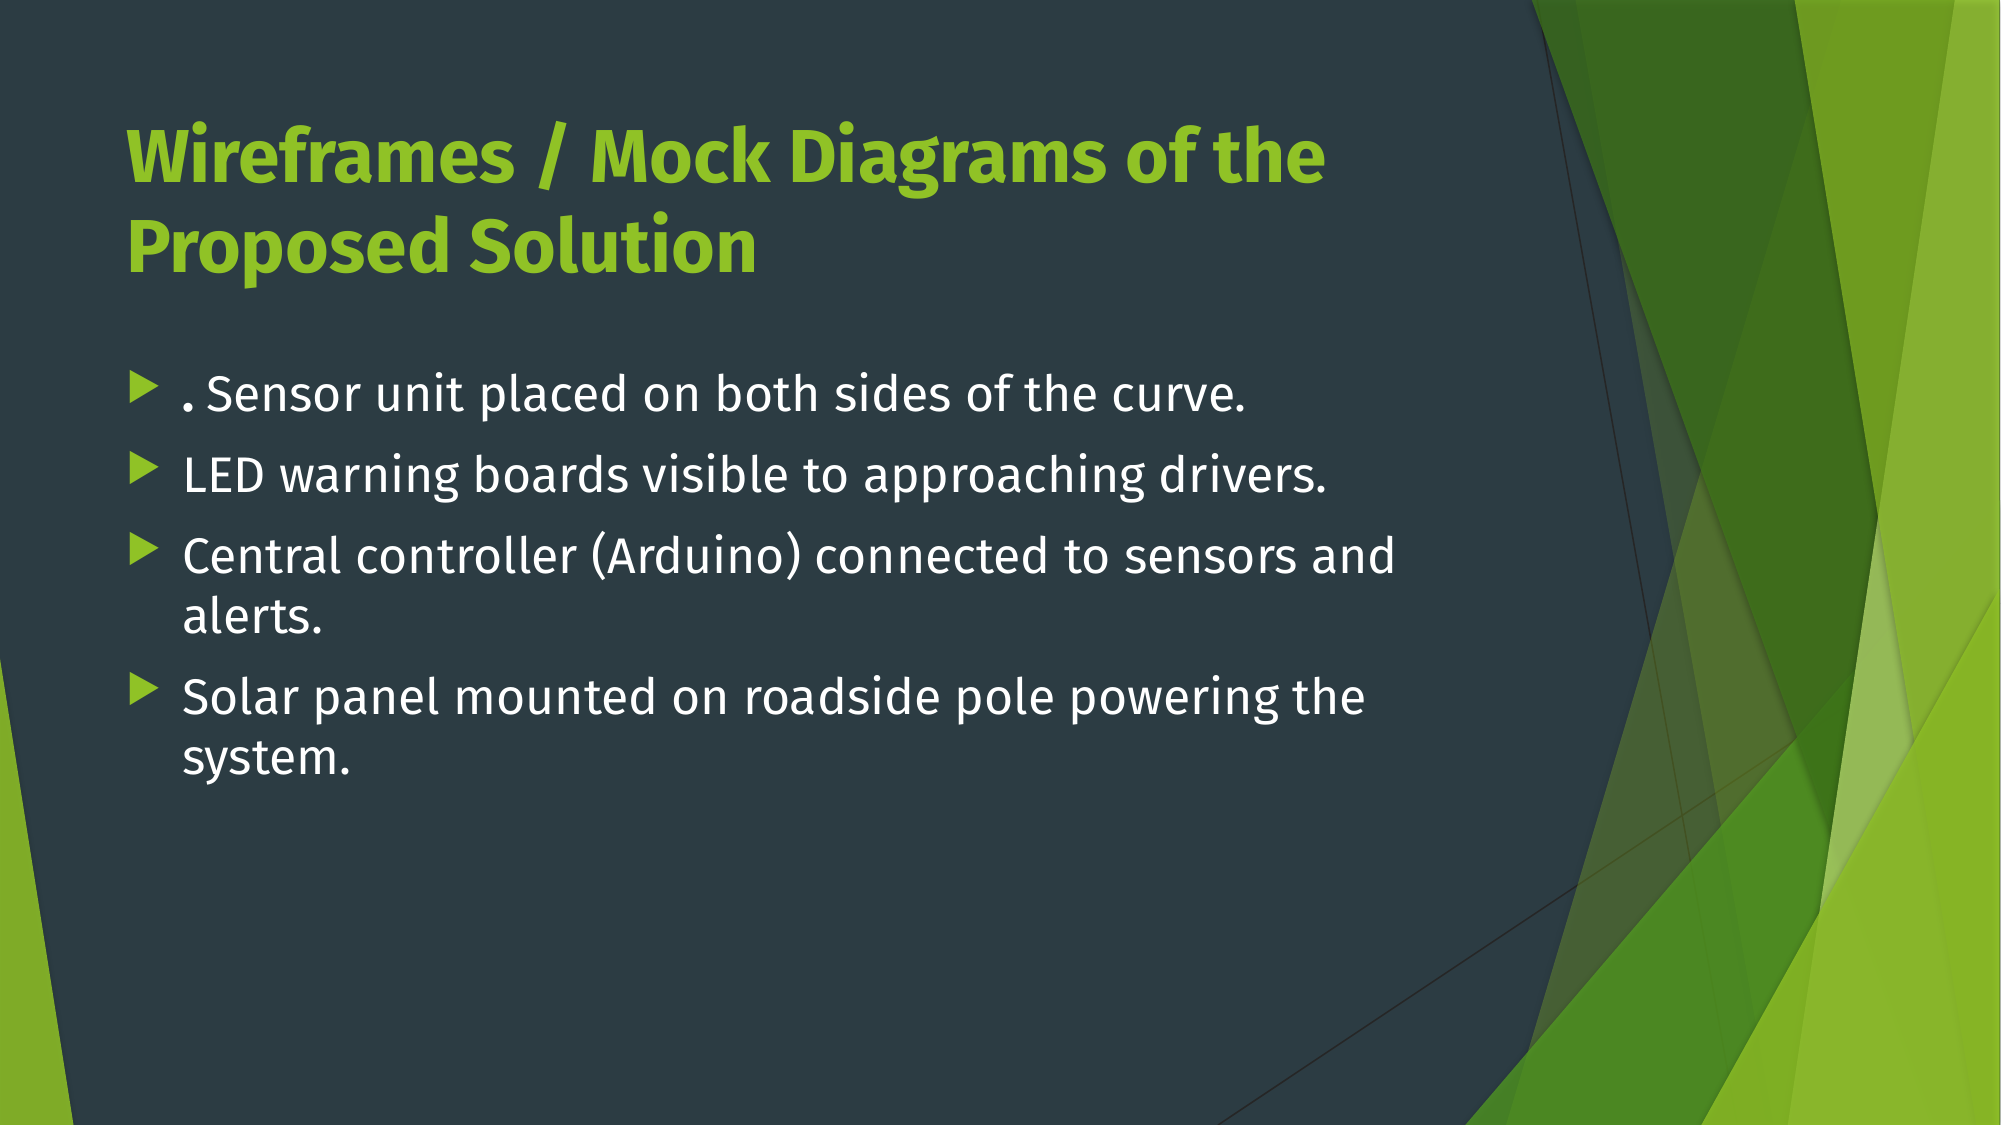

# Wireframes / Mock Diagrams of the Proposed Solution
. Sensor unit placed on both sides of the curve.
LED warning boards visible to approaching drivers.
Central controller (Arduino) connected to sensors and alerts.
Solar panel mounted on roadside pole powering the system.